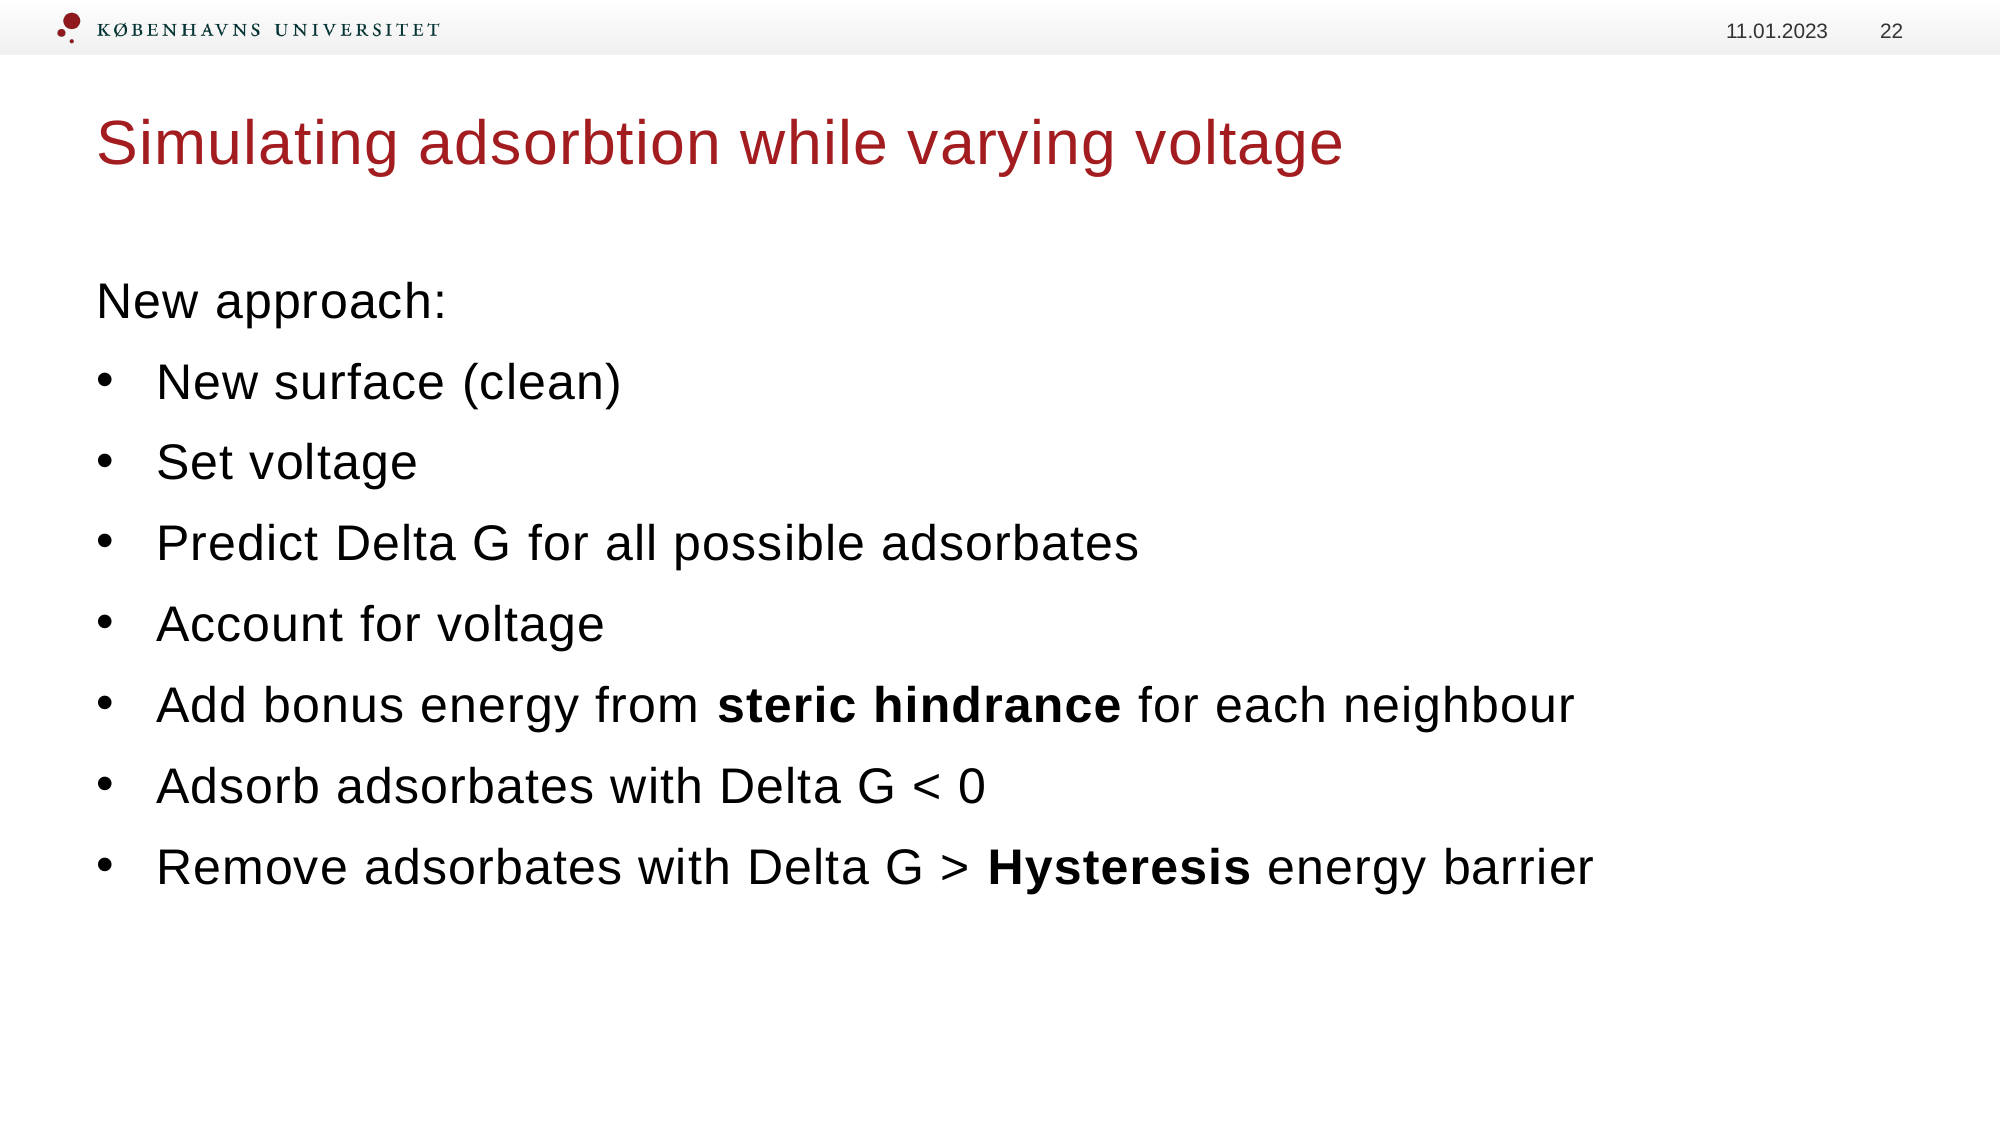

11.01.2023
22
# Simulating adsorbtion while varying voltage
New approach:
New surface (clean)
Set voltage
Predict Delta G for all possible adsorbates
Account for voltage
Add bonus energy from steric hindrance for each neighbour
Adsorb adsorbates with Delta G < 0
Remove adsorbates with Delta G > Hysteresis energy barrier